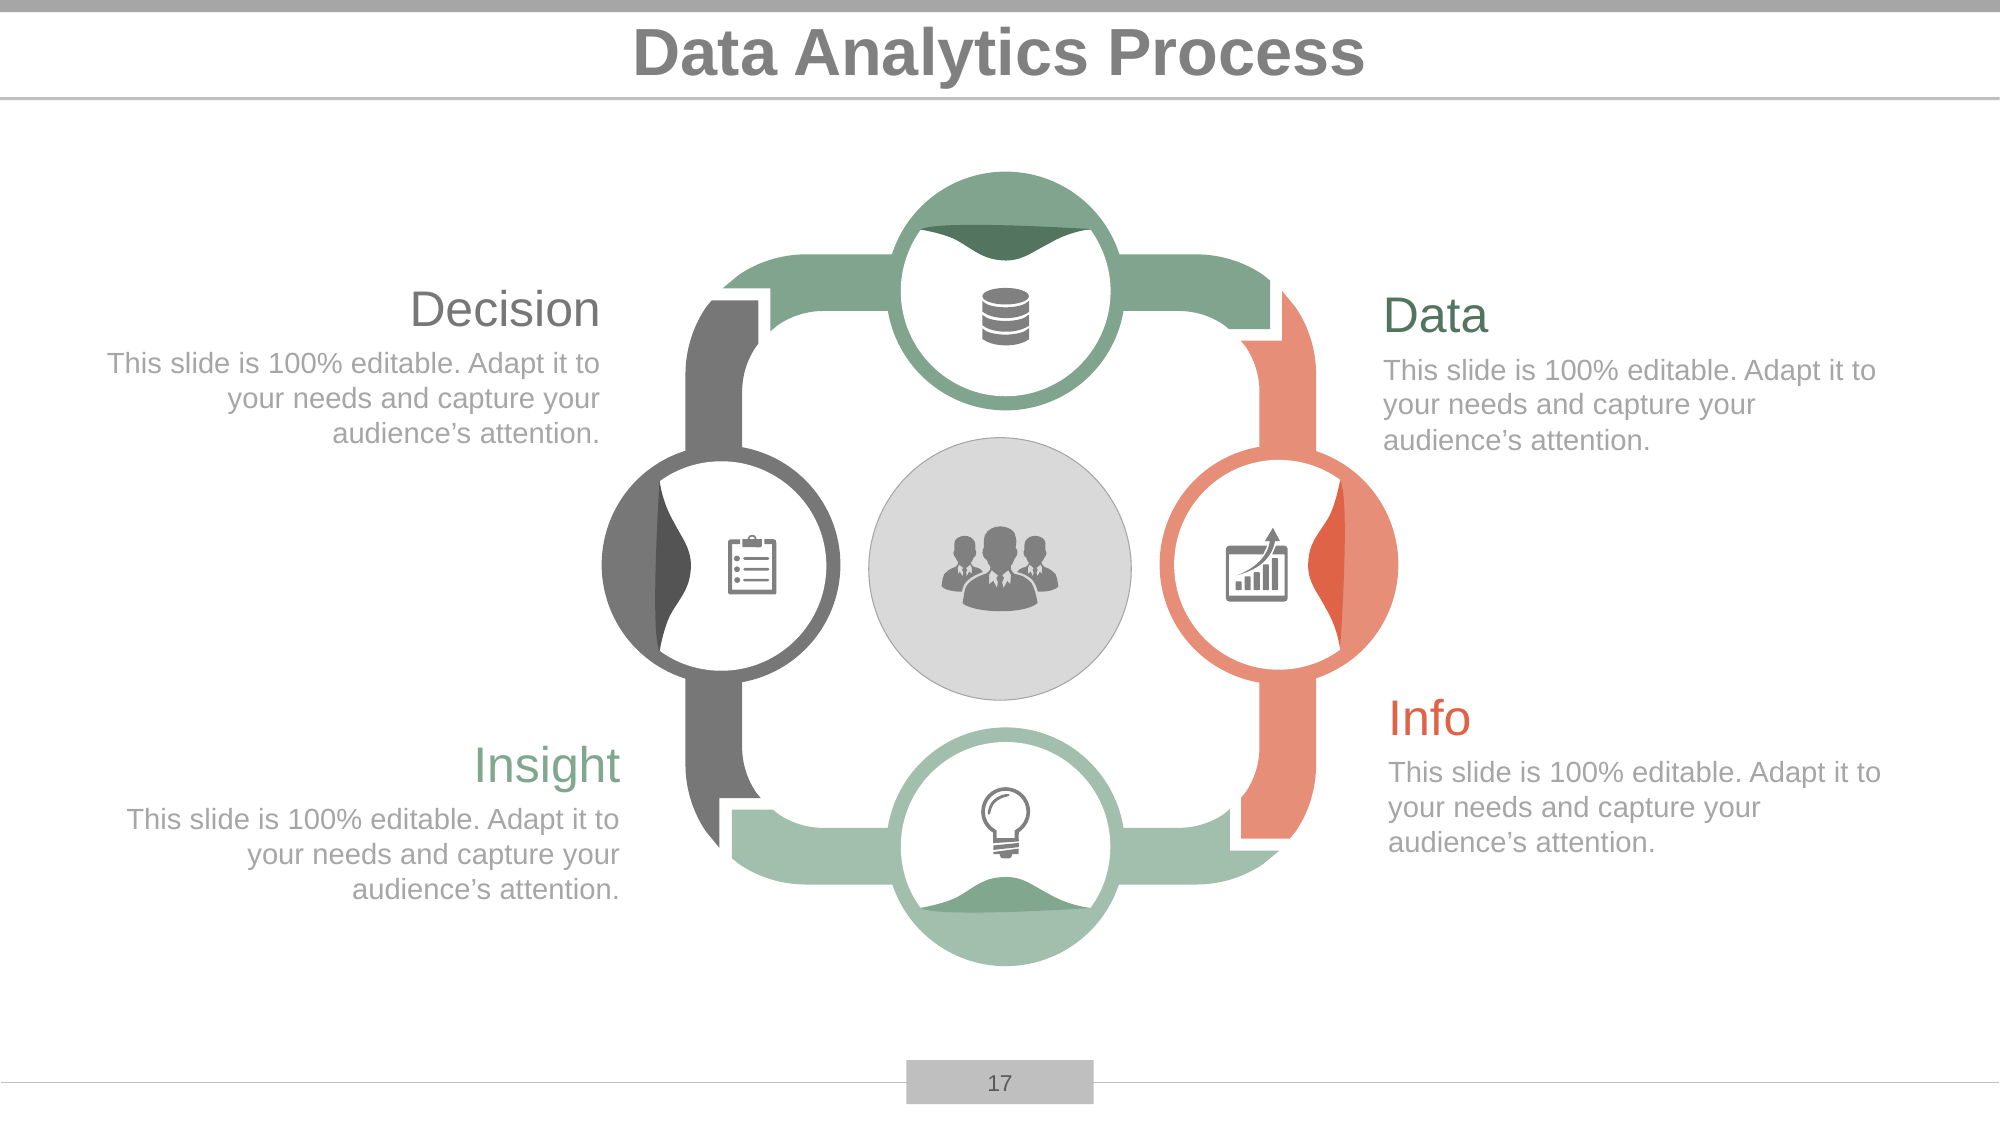

# Data Analytics Process

Decision
Data
This slide is 100% editable. Adapt it to your needs and capture your audience’s attention.
This slide is 100% editable. Adapt it to your needs and capture your audience’s attention.
Info
Insight
This slide is 100% editable. Adapt it to your needs and capture your audience’s attention.
This slide is 100% editable. Adapt it to your needs and capture your audience’s attention.
17